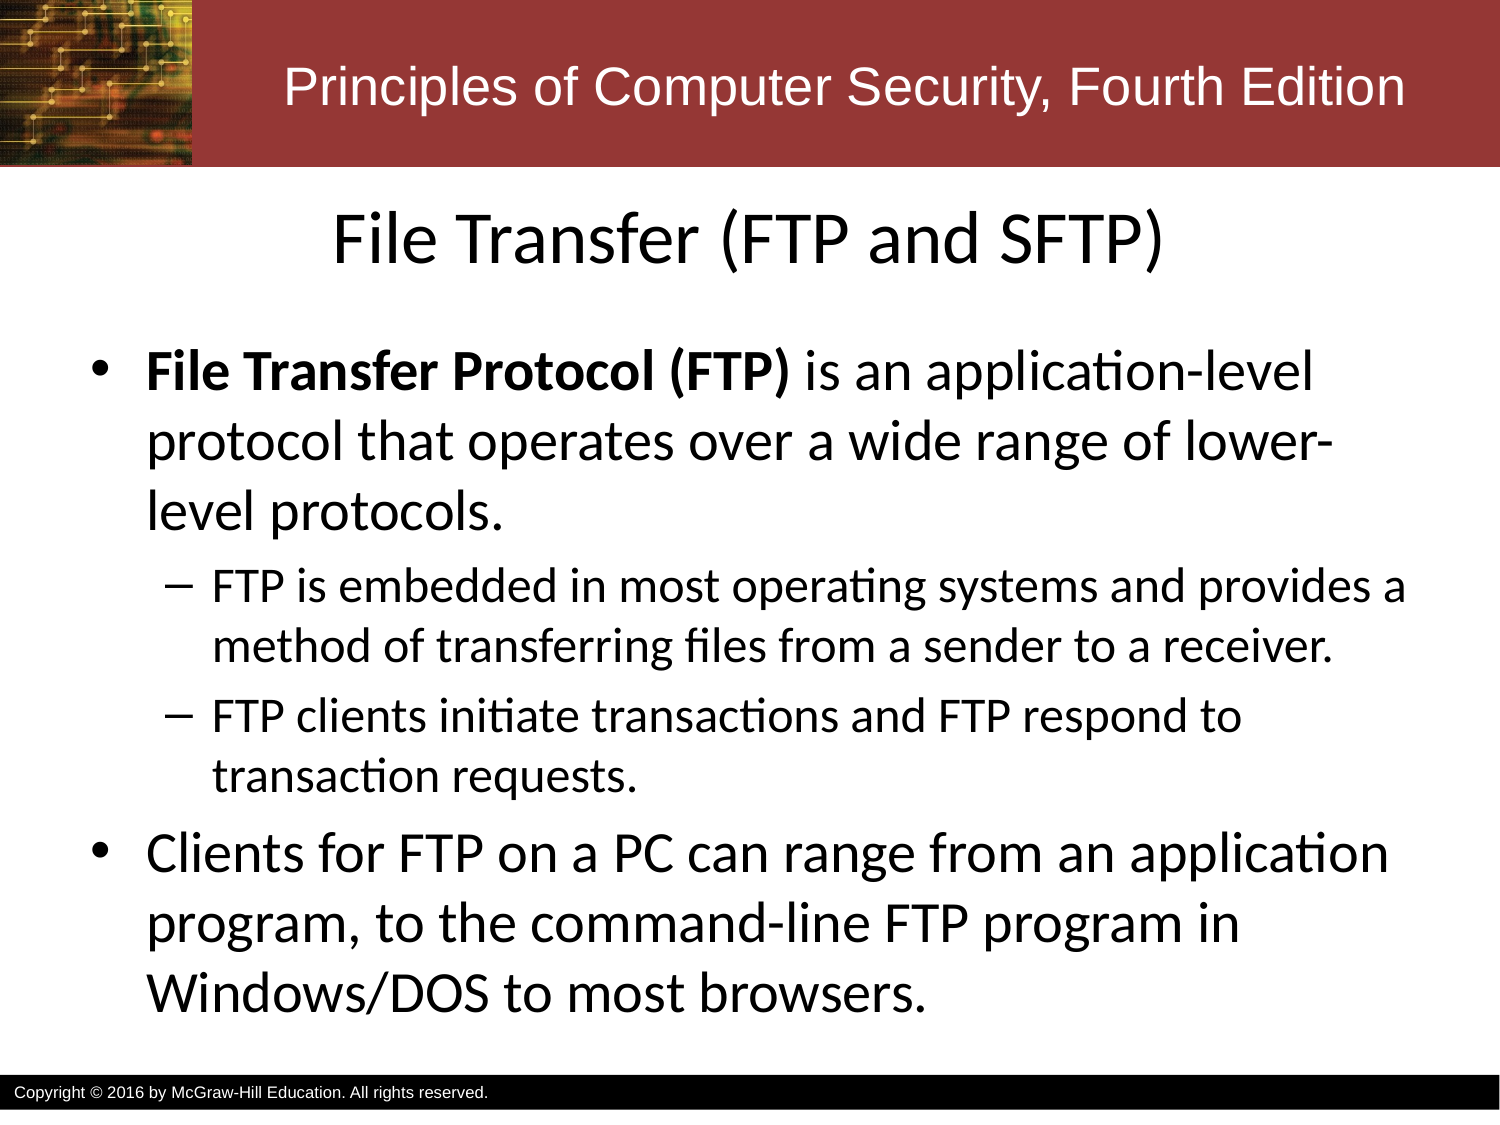

# File Transfer (FTP and SFTP)
File Transfer Protocol (FTP) is an application-level protocol that operates over a wide range of lower-level protocols.
FTP is embedded in most operating systems and provides a method of transferring files from a sender to a receiver.
FTP clients initiate transactions and FTP respond to transaction requests.
Clients for FTP on a PC can range from an application program, to the command-line FTP program in Windows/DOS to most browsers.